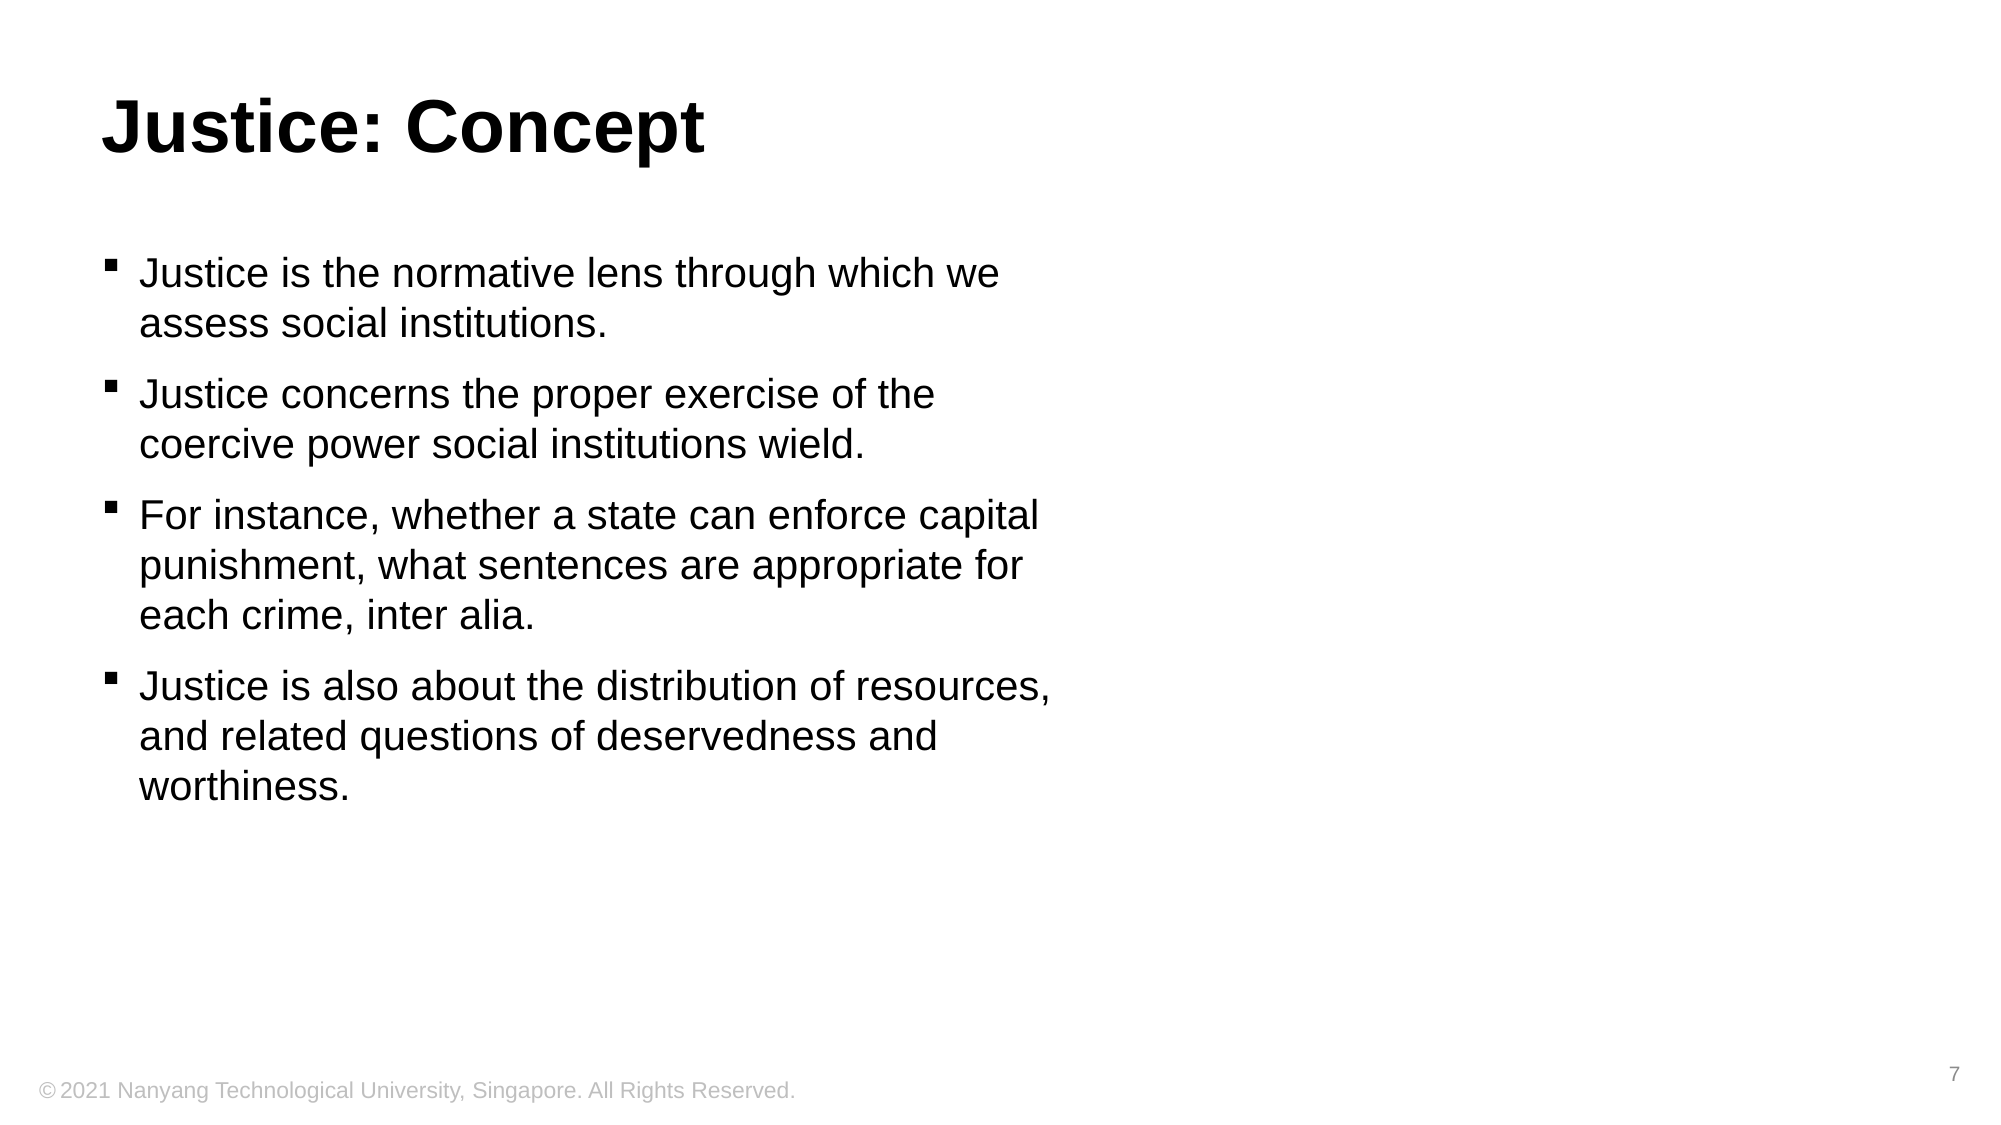

# Justice: Concept
Justice is the normative lens through which we assess social institutions.
Justice concerns the proper exercise of the coercive power social institutions wield.
For instance, whether a state can enforce capital punishment, what sentences are appropriate for each crime, inter alia.
Justice is also about the distribution of resources, and related questions of deservedness and worthiness.
7